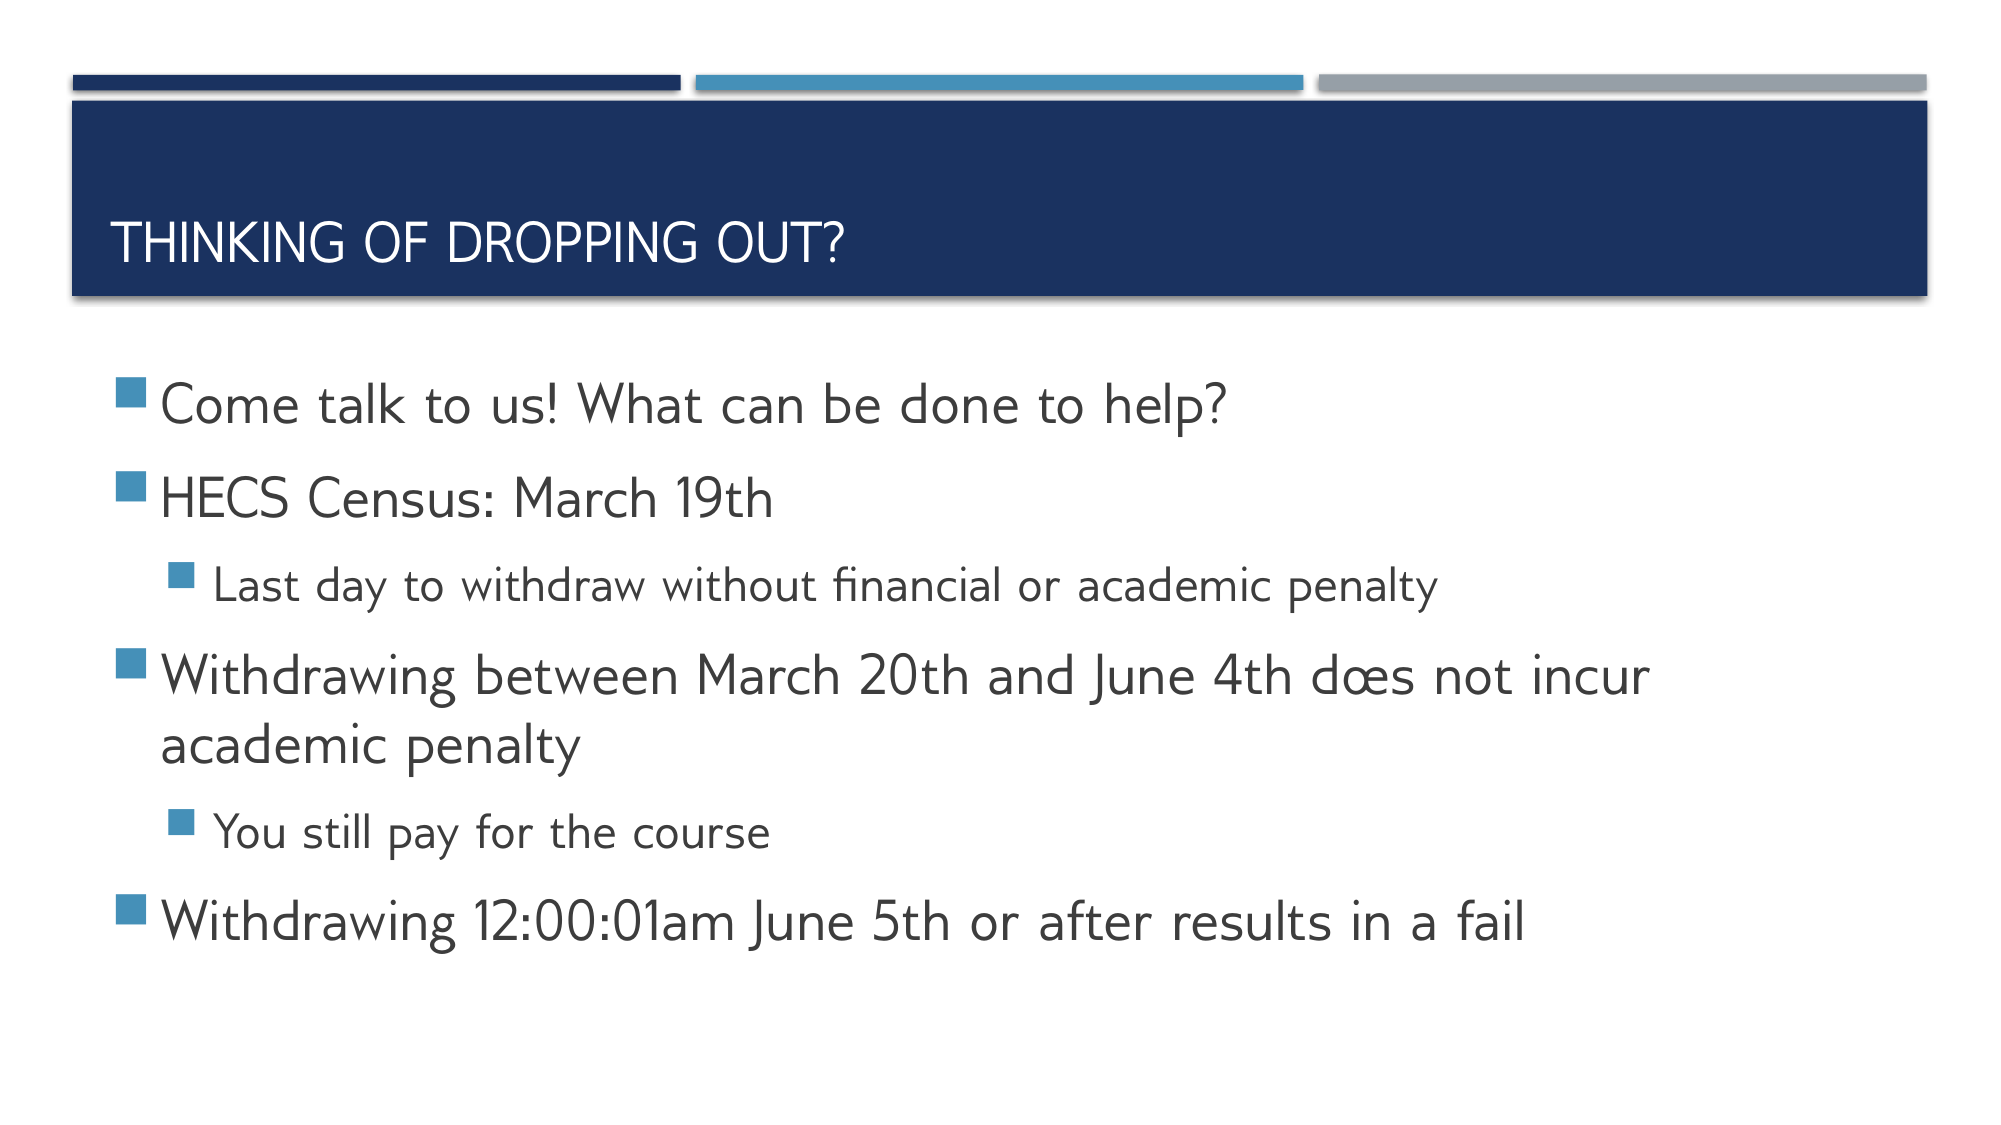

# Thinking of dropping Out?
Come talk to us! What can be done to help?
HECS Census: March 19th
Last day to withdraw without financial or academic penalty
Withdrawing between March 20th and June 4th does not incur academic penalty
You still pay for the course
Withdrawing 12:00:01am June 5th or after results in a fail